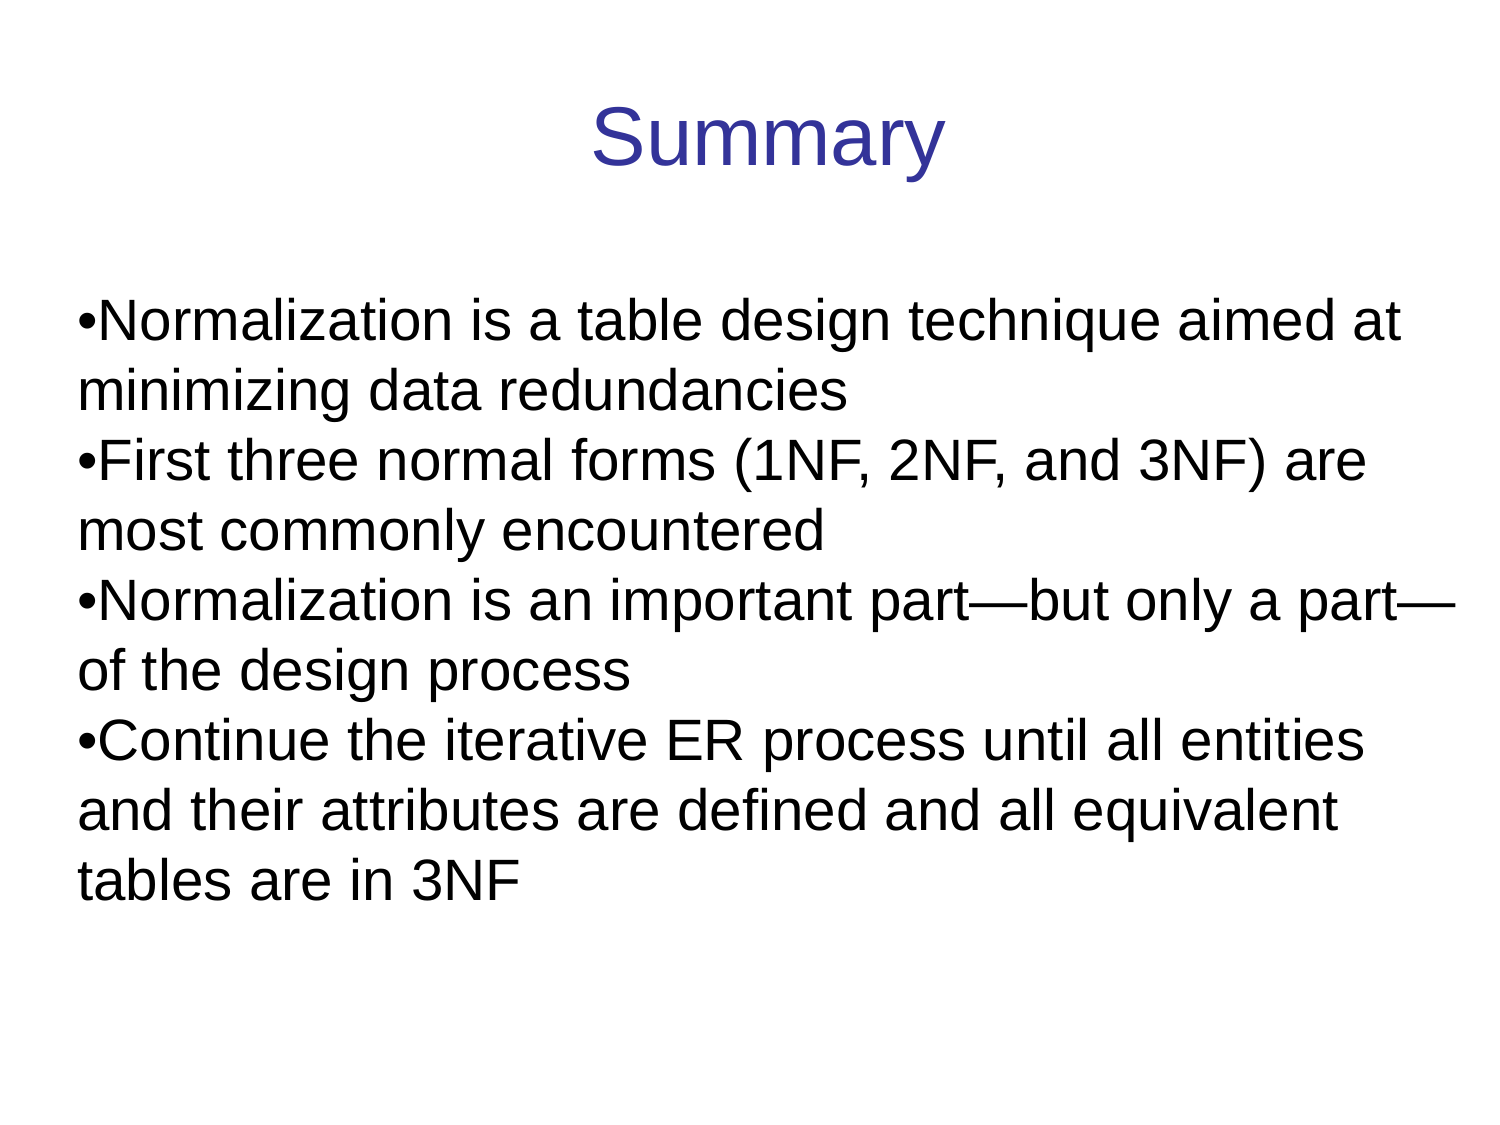

Summary

•Normalization is a table design technique aimed at minimizing data redundancies
•First three normal forms (1NF, 2NF, and 3NF) are most commonly encountered
•Normalization is an important part—but only a part—of the design process
•Continue the iterative ER process until all entities and their attributes are defined and all equivalent tables are in 3NF